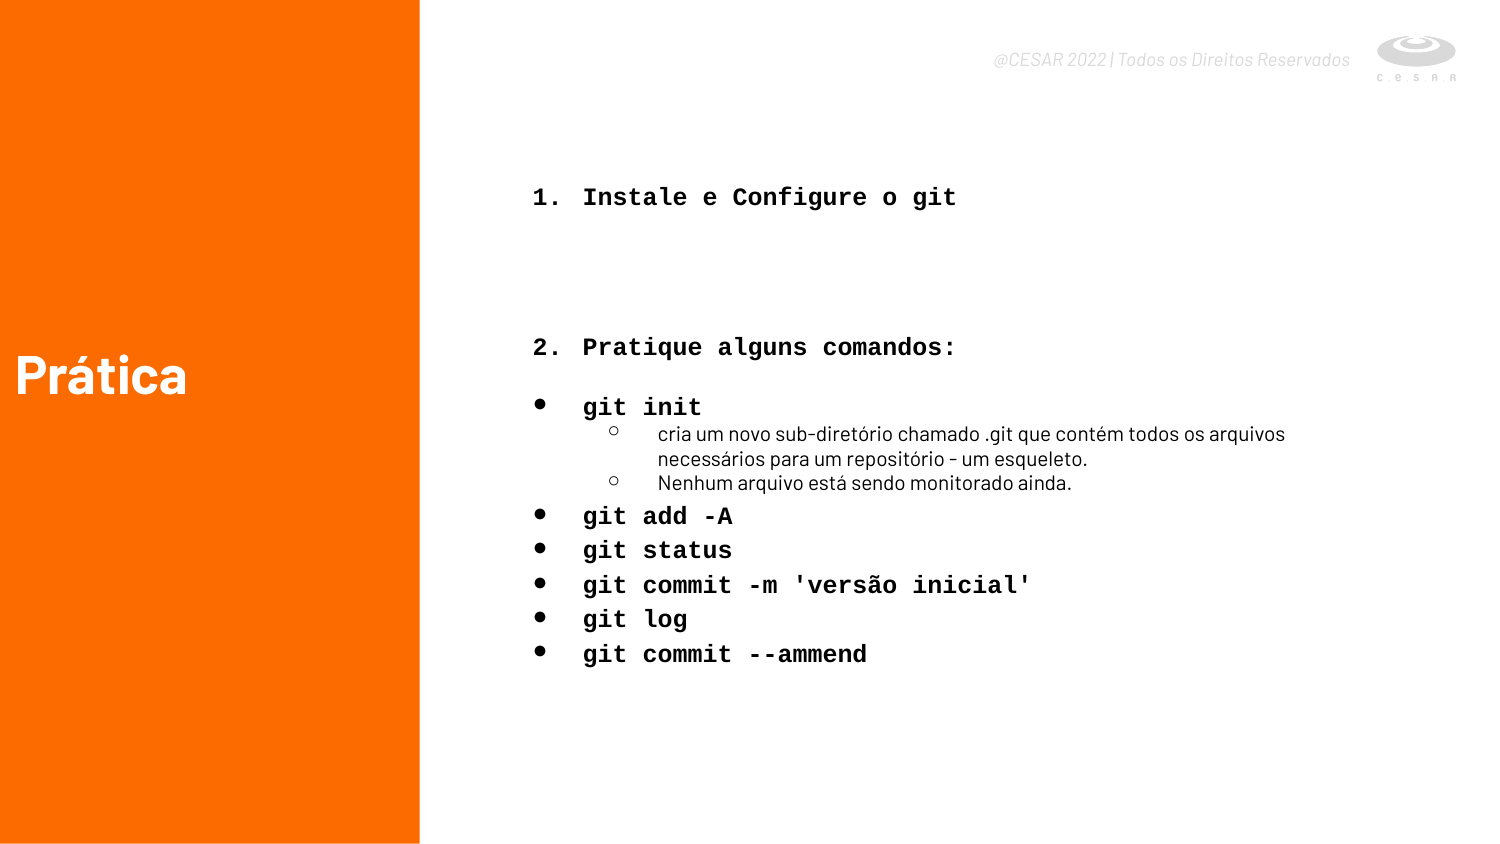

@CESAR 2022 | Todos os Direitos Reservados

Instale e Configure o git

Pratique alguns comandos:

git init
cria um novo sub-diretório chamado .git que contém todos os arquivos necessários para um repositório - um esqueleto.
Nenhum arquivo está sendo monitorado ainda.
git add -A
git status
git commit -m 'versão inicial'
git log
git commit --ammend
Prática